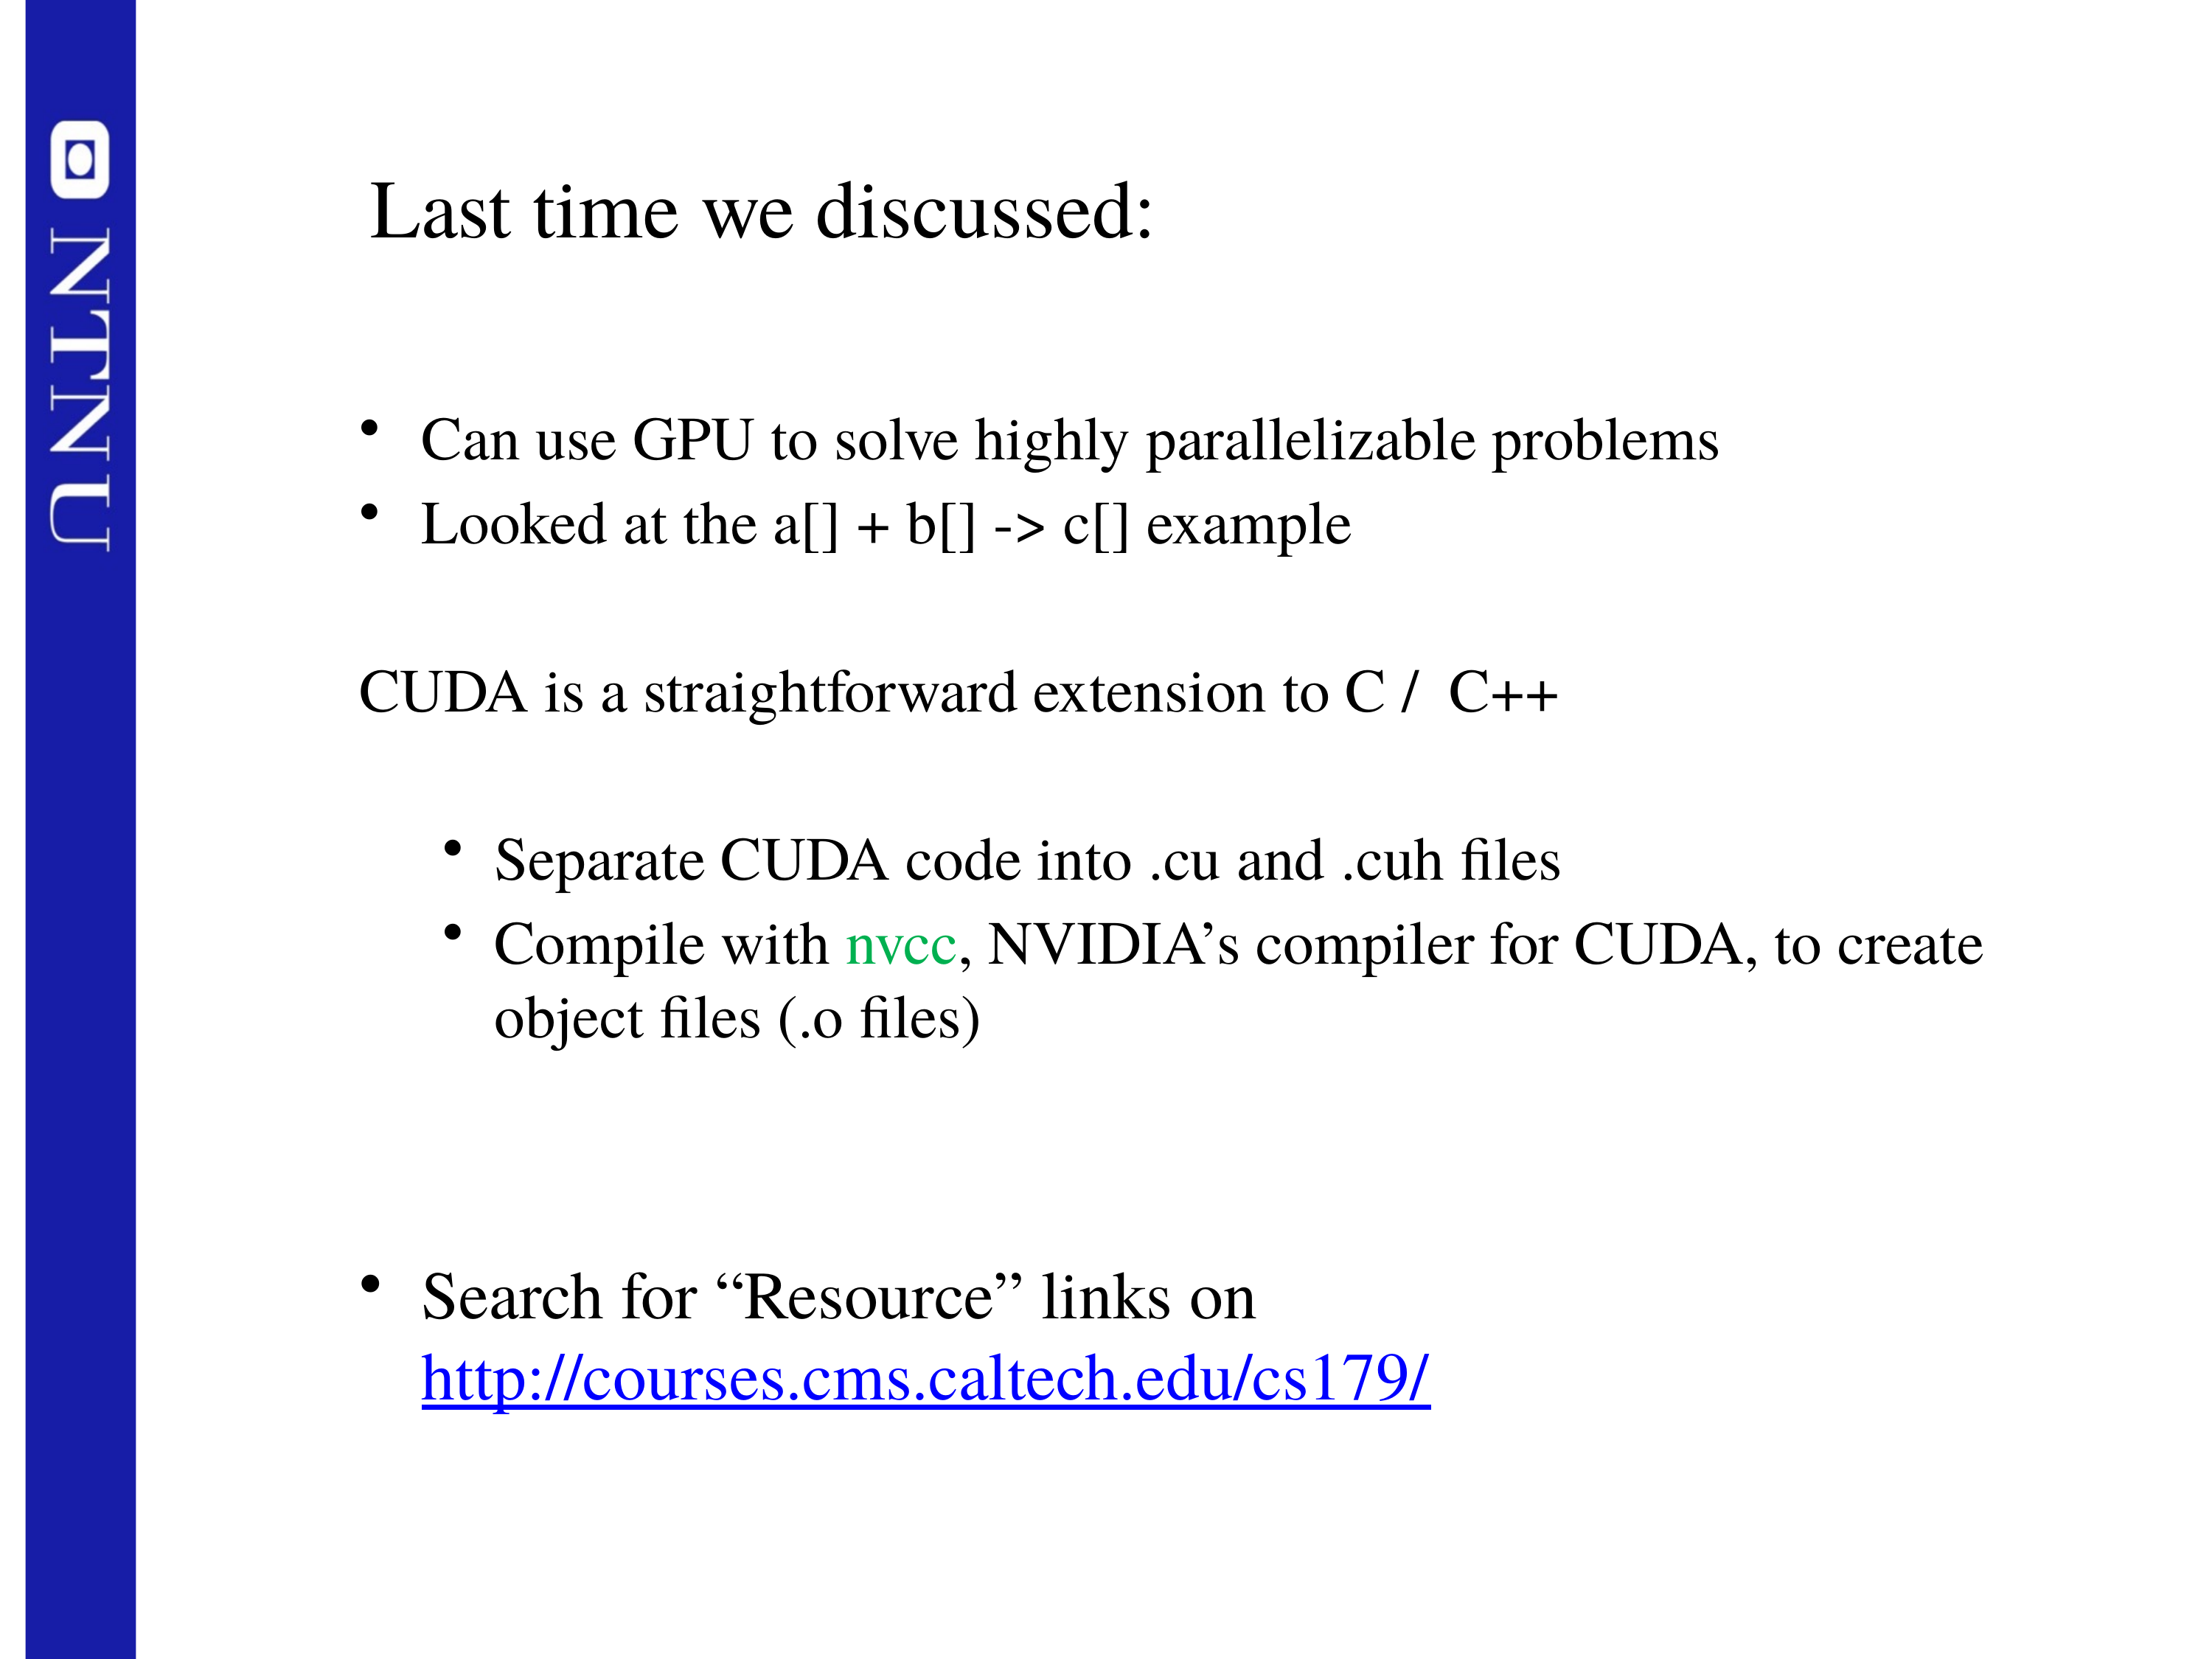

# Last time we discussed:
Can use GPU to solve highly parallelizable problems
Looked at the a[] + b[] -> c[] example

CUDA is a straightforward extension to C /  C++

Separate CUDA code into .cu and .cuh files
Compile with nvcc, NVIDIA’s compiler for CUDA, to create object files (.o files)

Search for “Resource” links on  http://courses.cms.caltech.edu/cs179/